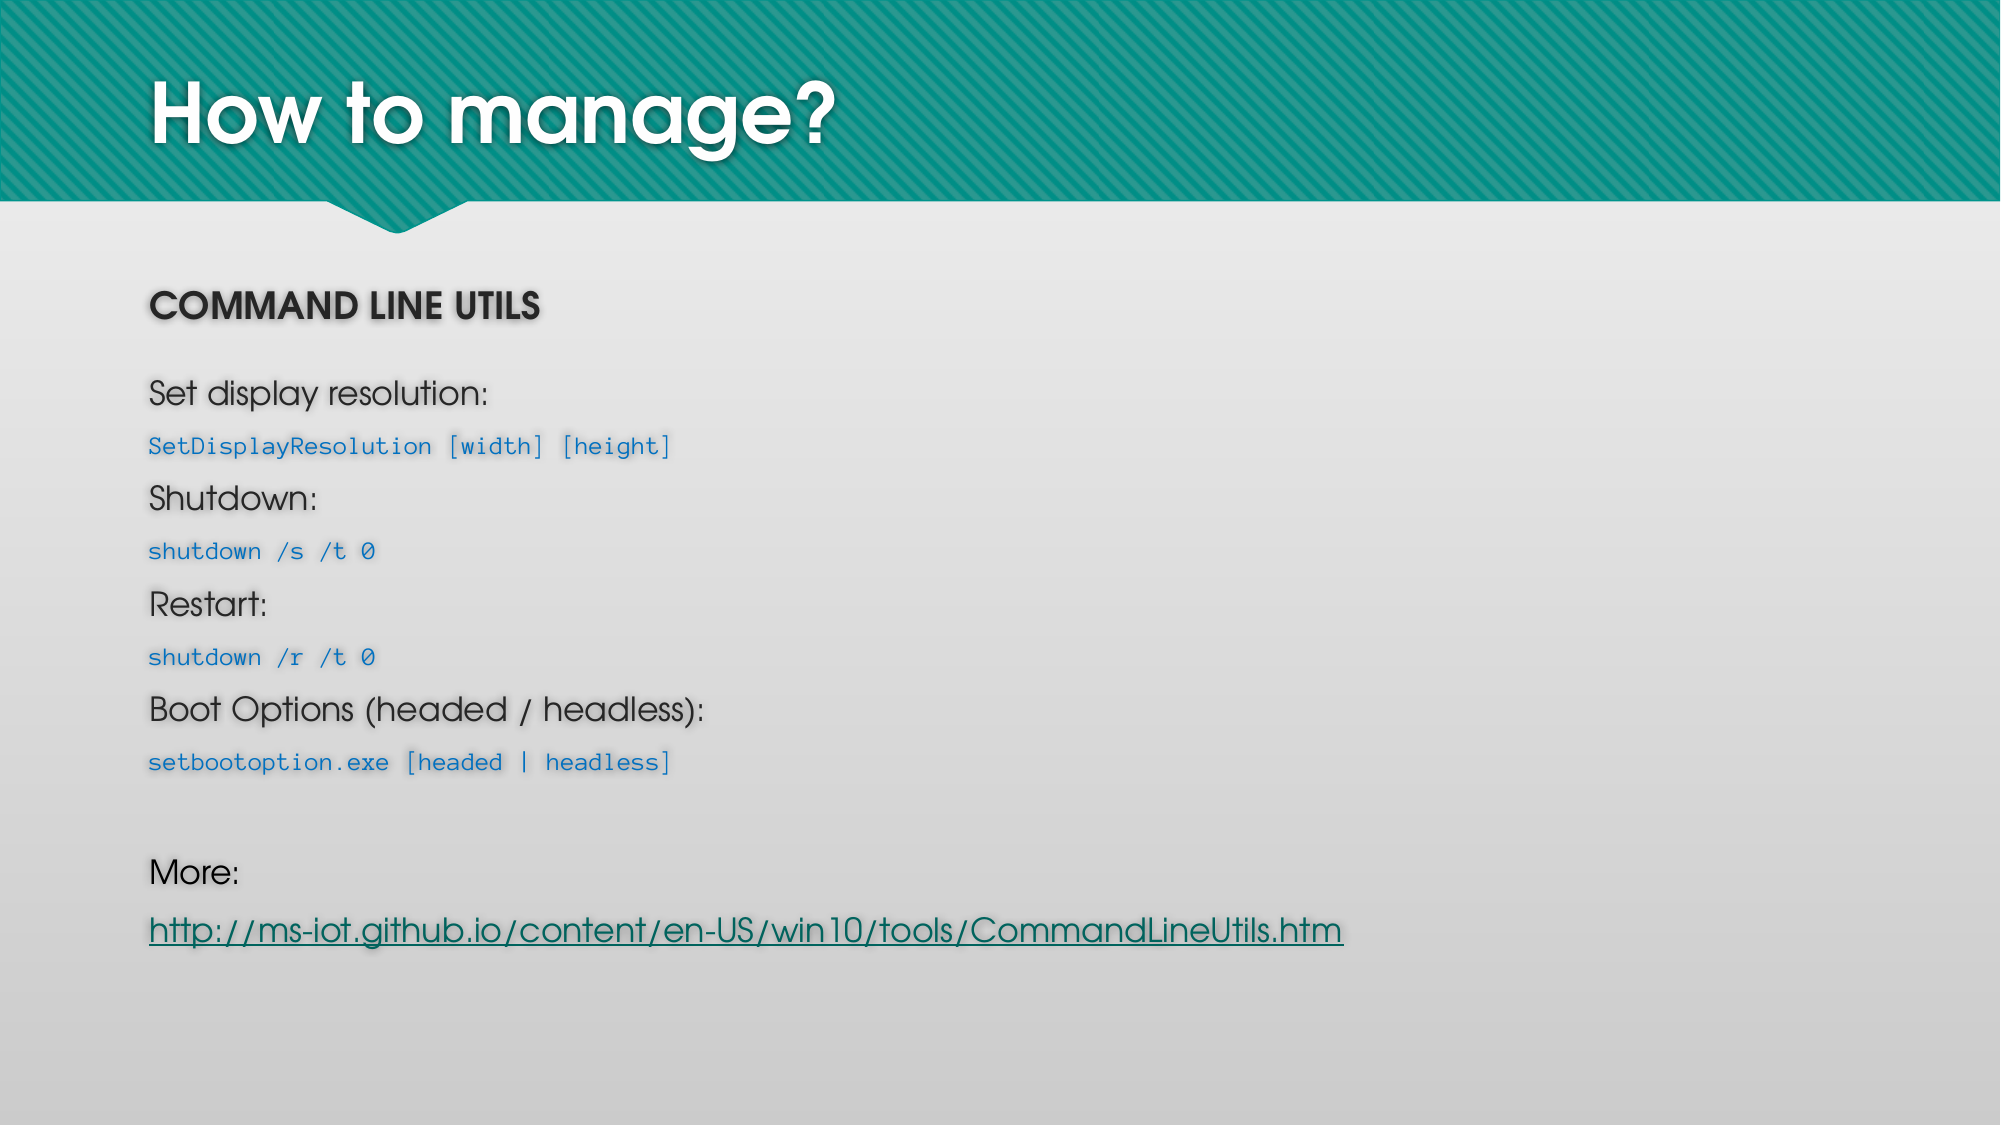

# How to manage?
COMMAND LINE UTILS
Set display resolution:
SetDisplayResolution [width] [height]
Shutdown:
shutdown /s /t 0
Restart:
shutdown /r /t 0
Boot Options (headed / headless):
setbootoption.exe [headed | headless]

More:
http://ms-iot.github.io/content/en-US/win10/tools/CommandLineUtils.htm